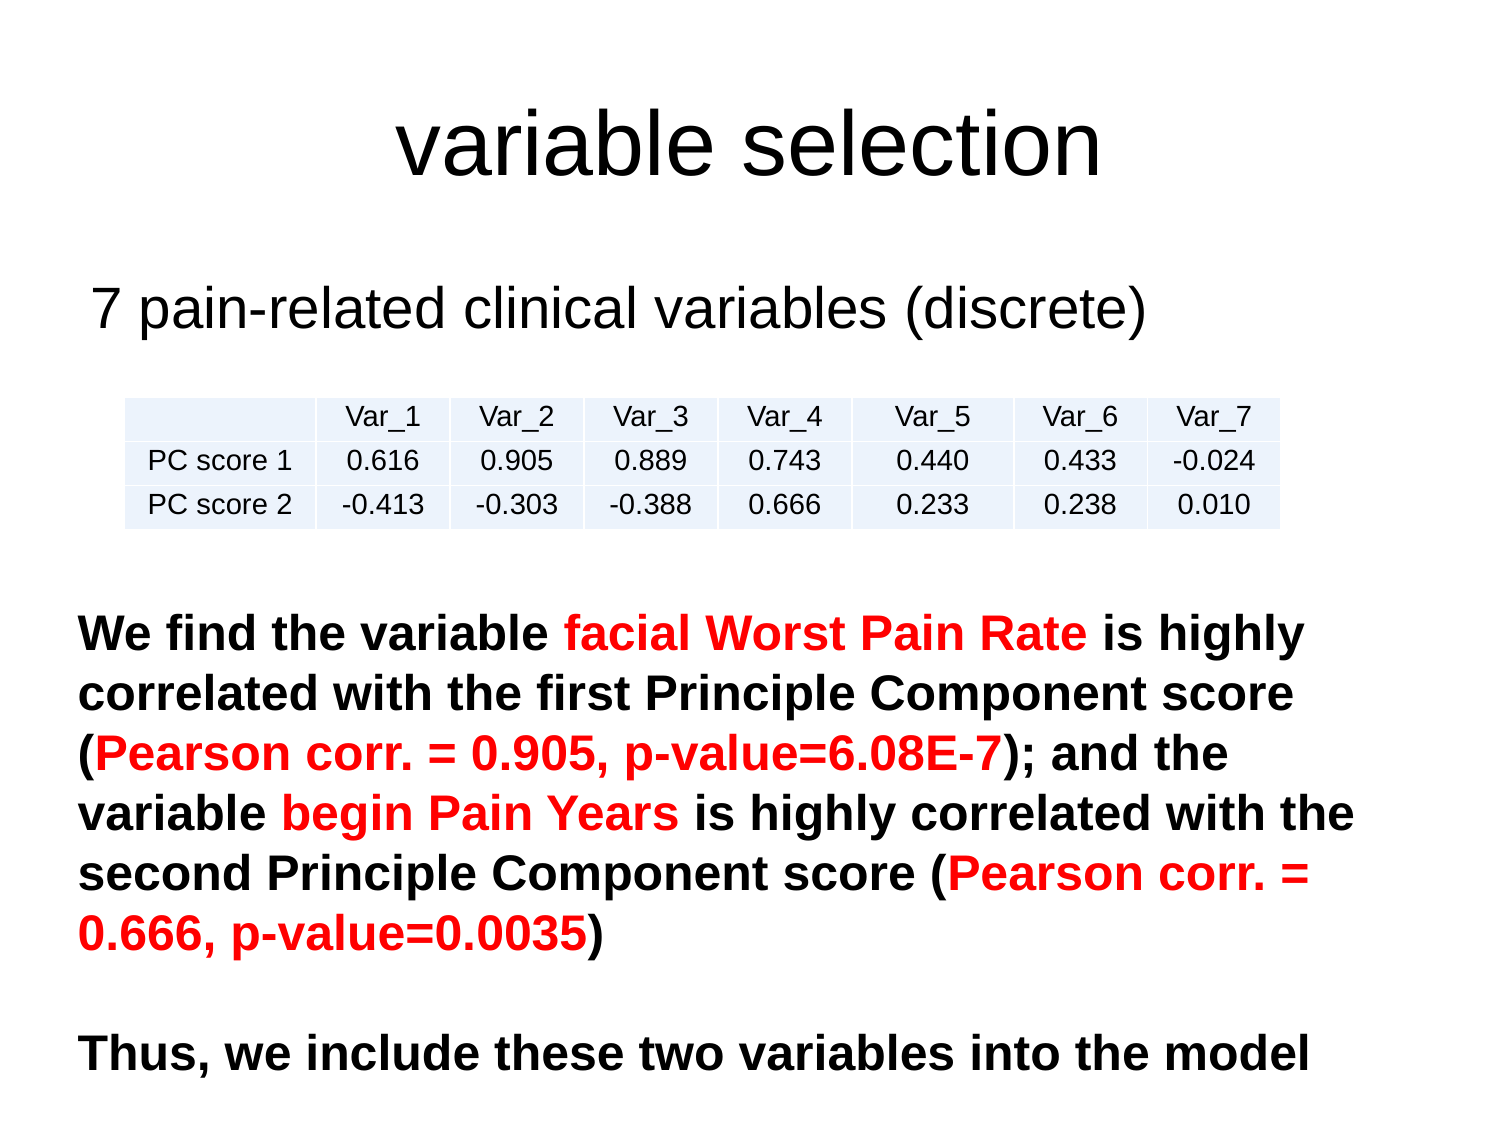

# variable selection
7 pain-related clinical variables (discrete)
|  | Var\_1 | Var\_2 | Var\_3 | Var\_4 | Var\_5 | Var\_6 | Var\_7 |
| --- | --- | --- | --- | --- | --- | --- | --- |
| PC score 1 | 0.616 | 0.905 | 0.889 | 0.743 | 0.440 | 0.433 | -0.024 |
| PC score 2 | -0.413 | -0.303 | -0.388 | 0.666 | 0.233 | 0.238 | 0.010 |
We find the variable facial Worst Pain Rate is highly correlated with the first Principle Component score (Pearson corr. = 0.905, p-value=6.08E-7); and the variable begin Pain Years is highly correlated with the second Principle Component score (Pearson corr. = 0.666, p-value=0.0035)

Thus, we include these two variables into the model